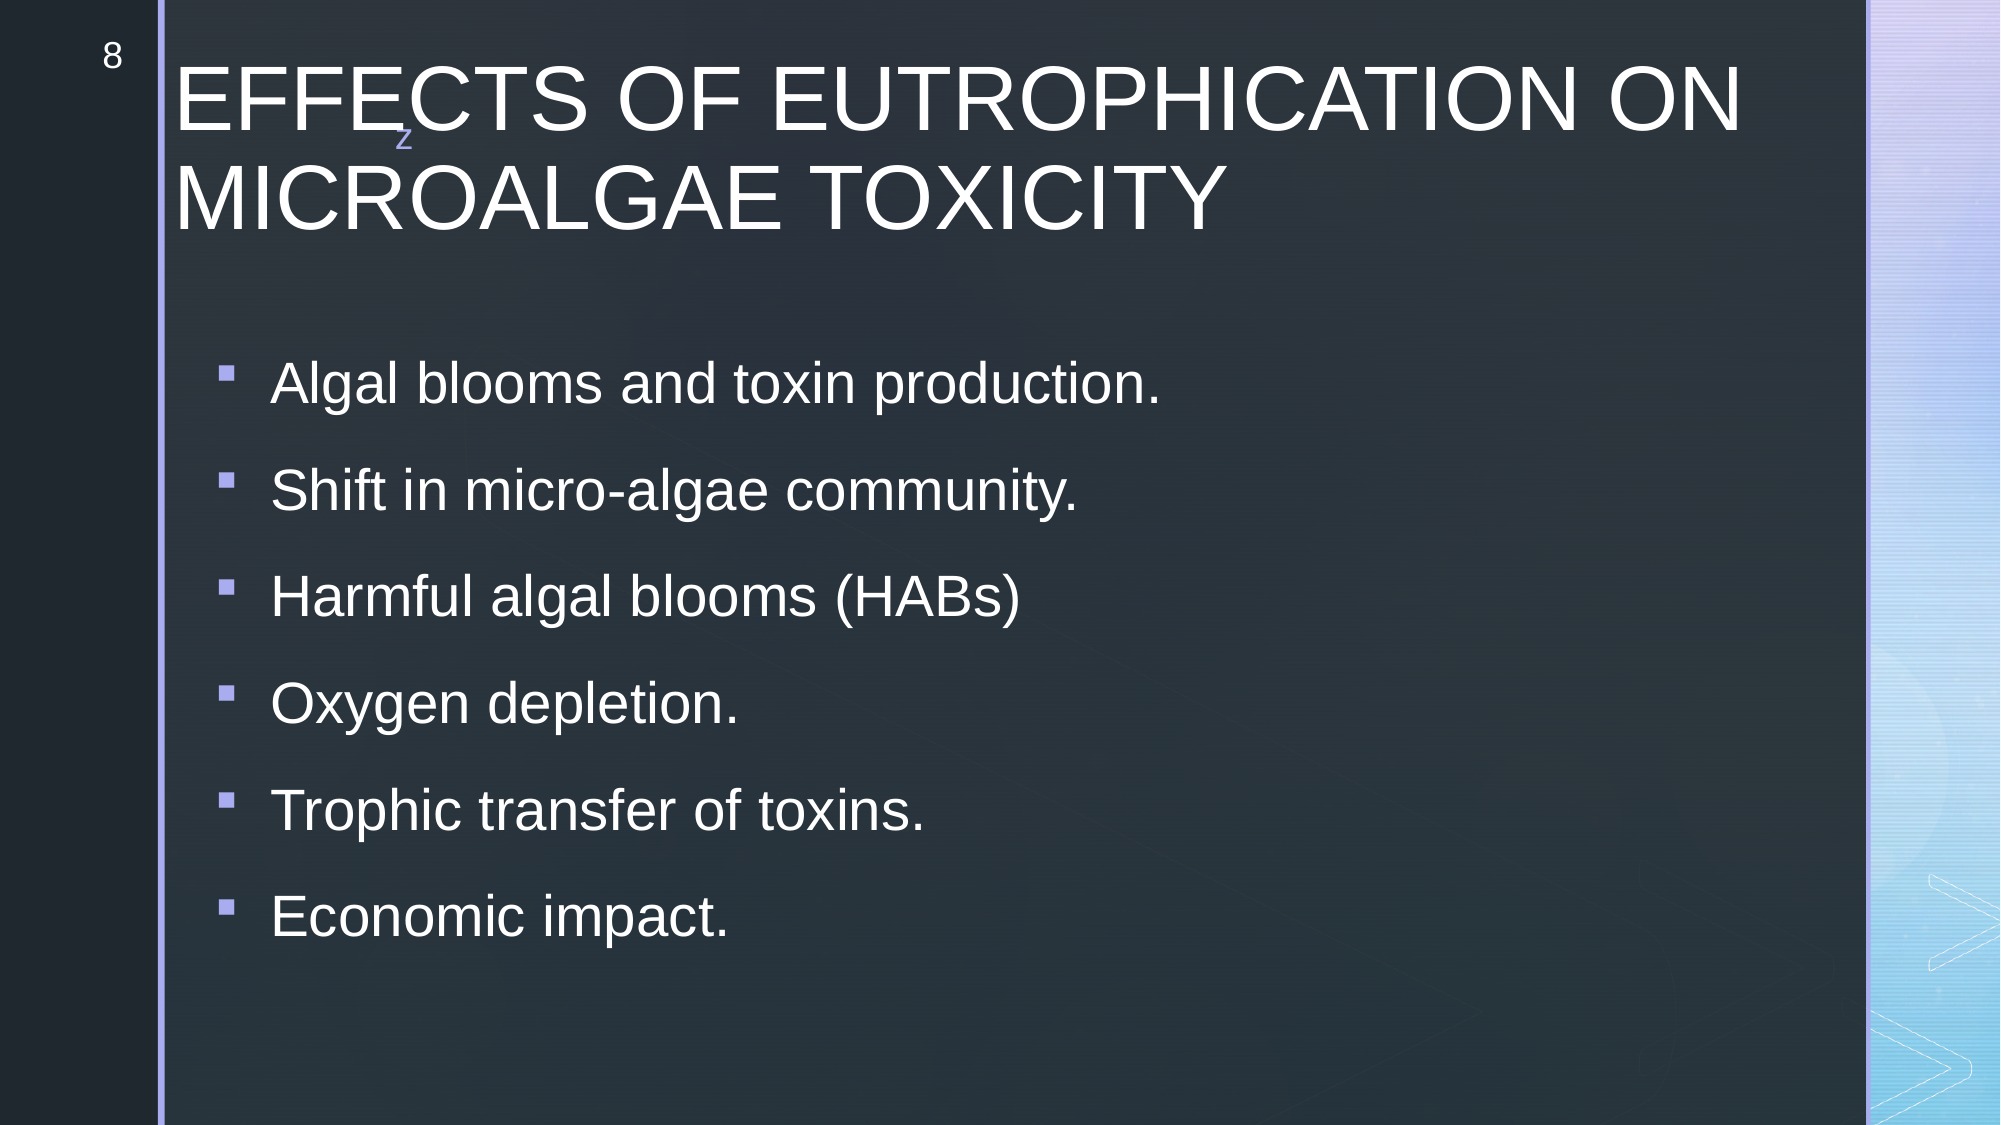

8
# EFFECTS OF EUTROPHICATION ON MICROALGAE TOXICITY
Algal blooms and toxin production.
Shift in micro-algae community.
Harmful algal blooms (HABs)
Oxygen depletion.
Trophic transfer of toxins.
Economic impact.